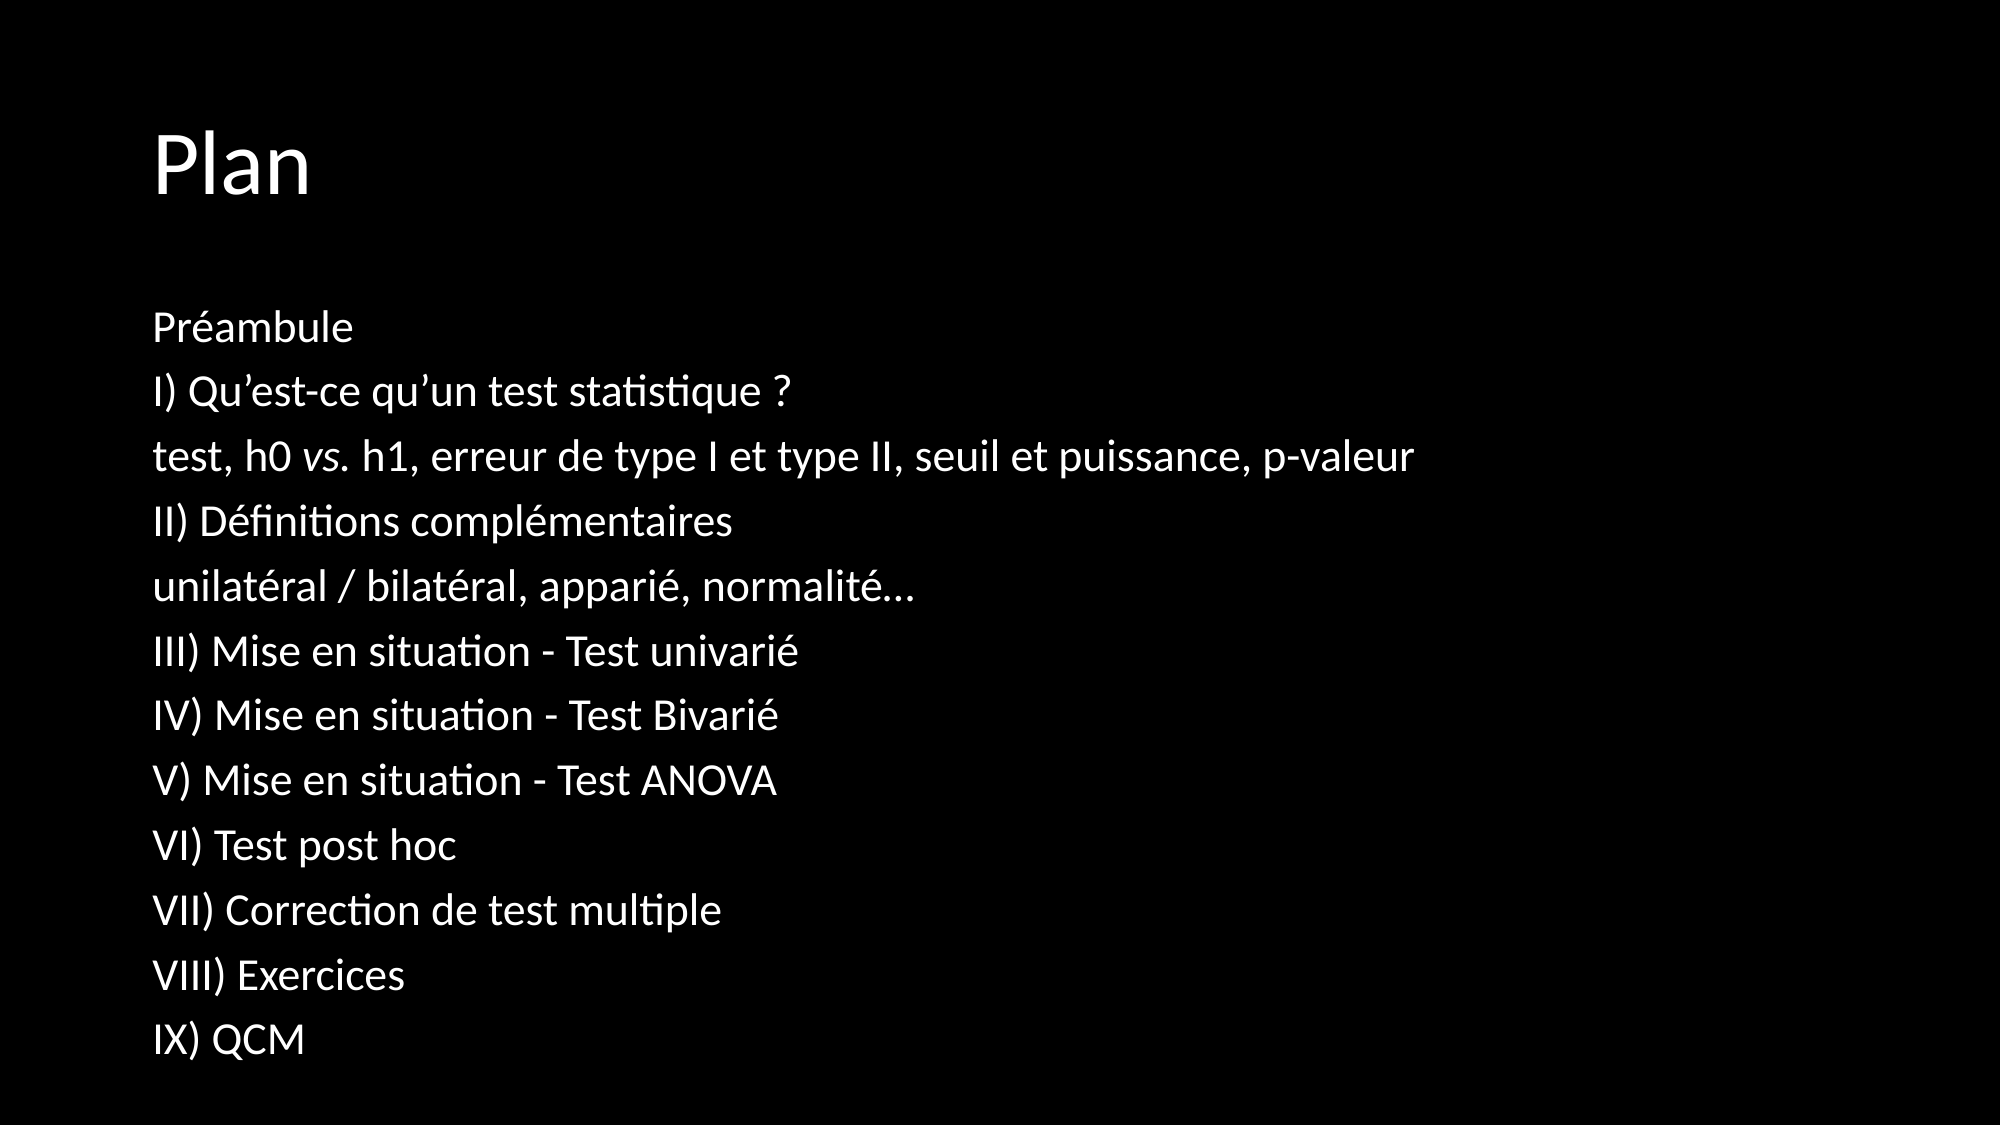

# Plan
Préambule
I) Qu’est-ce qu’un test statistique ?
test, h0 vs. h1, erreur de type I et type II, seuil et puissance, p-valeur
II) Définitions complémentaires
unilatéral / bilatéral, apparié, normalité…
III) Mise en situation - Test univarié
IV) Mise en situation - Test Bivarié
V) Mise en situation - Test ANOVA
VI) Test post hoc
VII) Correction de test multiple
VIII) Exercices
IX) QCM